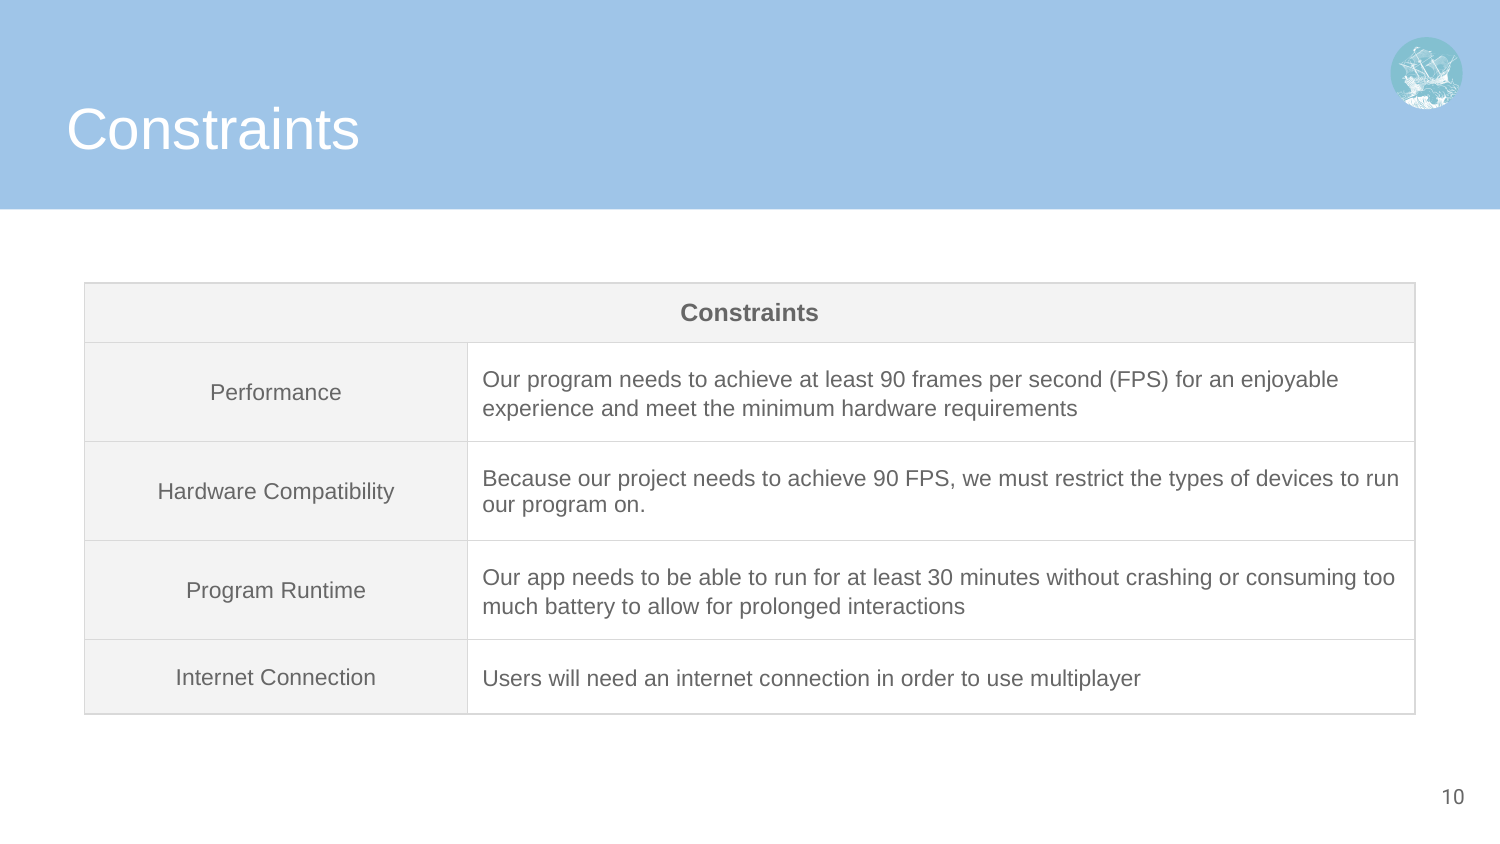

# Constraints
| Constraints |  |
| --- | --- |
| Performance | Our program needs to achieve at least 90 frames per second (FPS) for an enjoyable experience and meet the minimum hardware requirements |
| Hardware Compatibility | Because our project needs to achieve 90 FPS, we must restrict the types of devices to run our program on. |
| Program Runtime | Our app needs to be able to run for at least 30 minutes without crashing or consuming too much battery to allow for prolonged interactions |
| Internet Connection | Users will need an internet connection in order to use multiplayer |
10